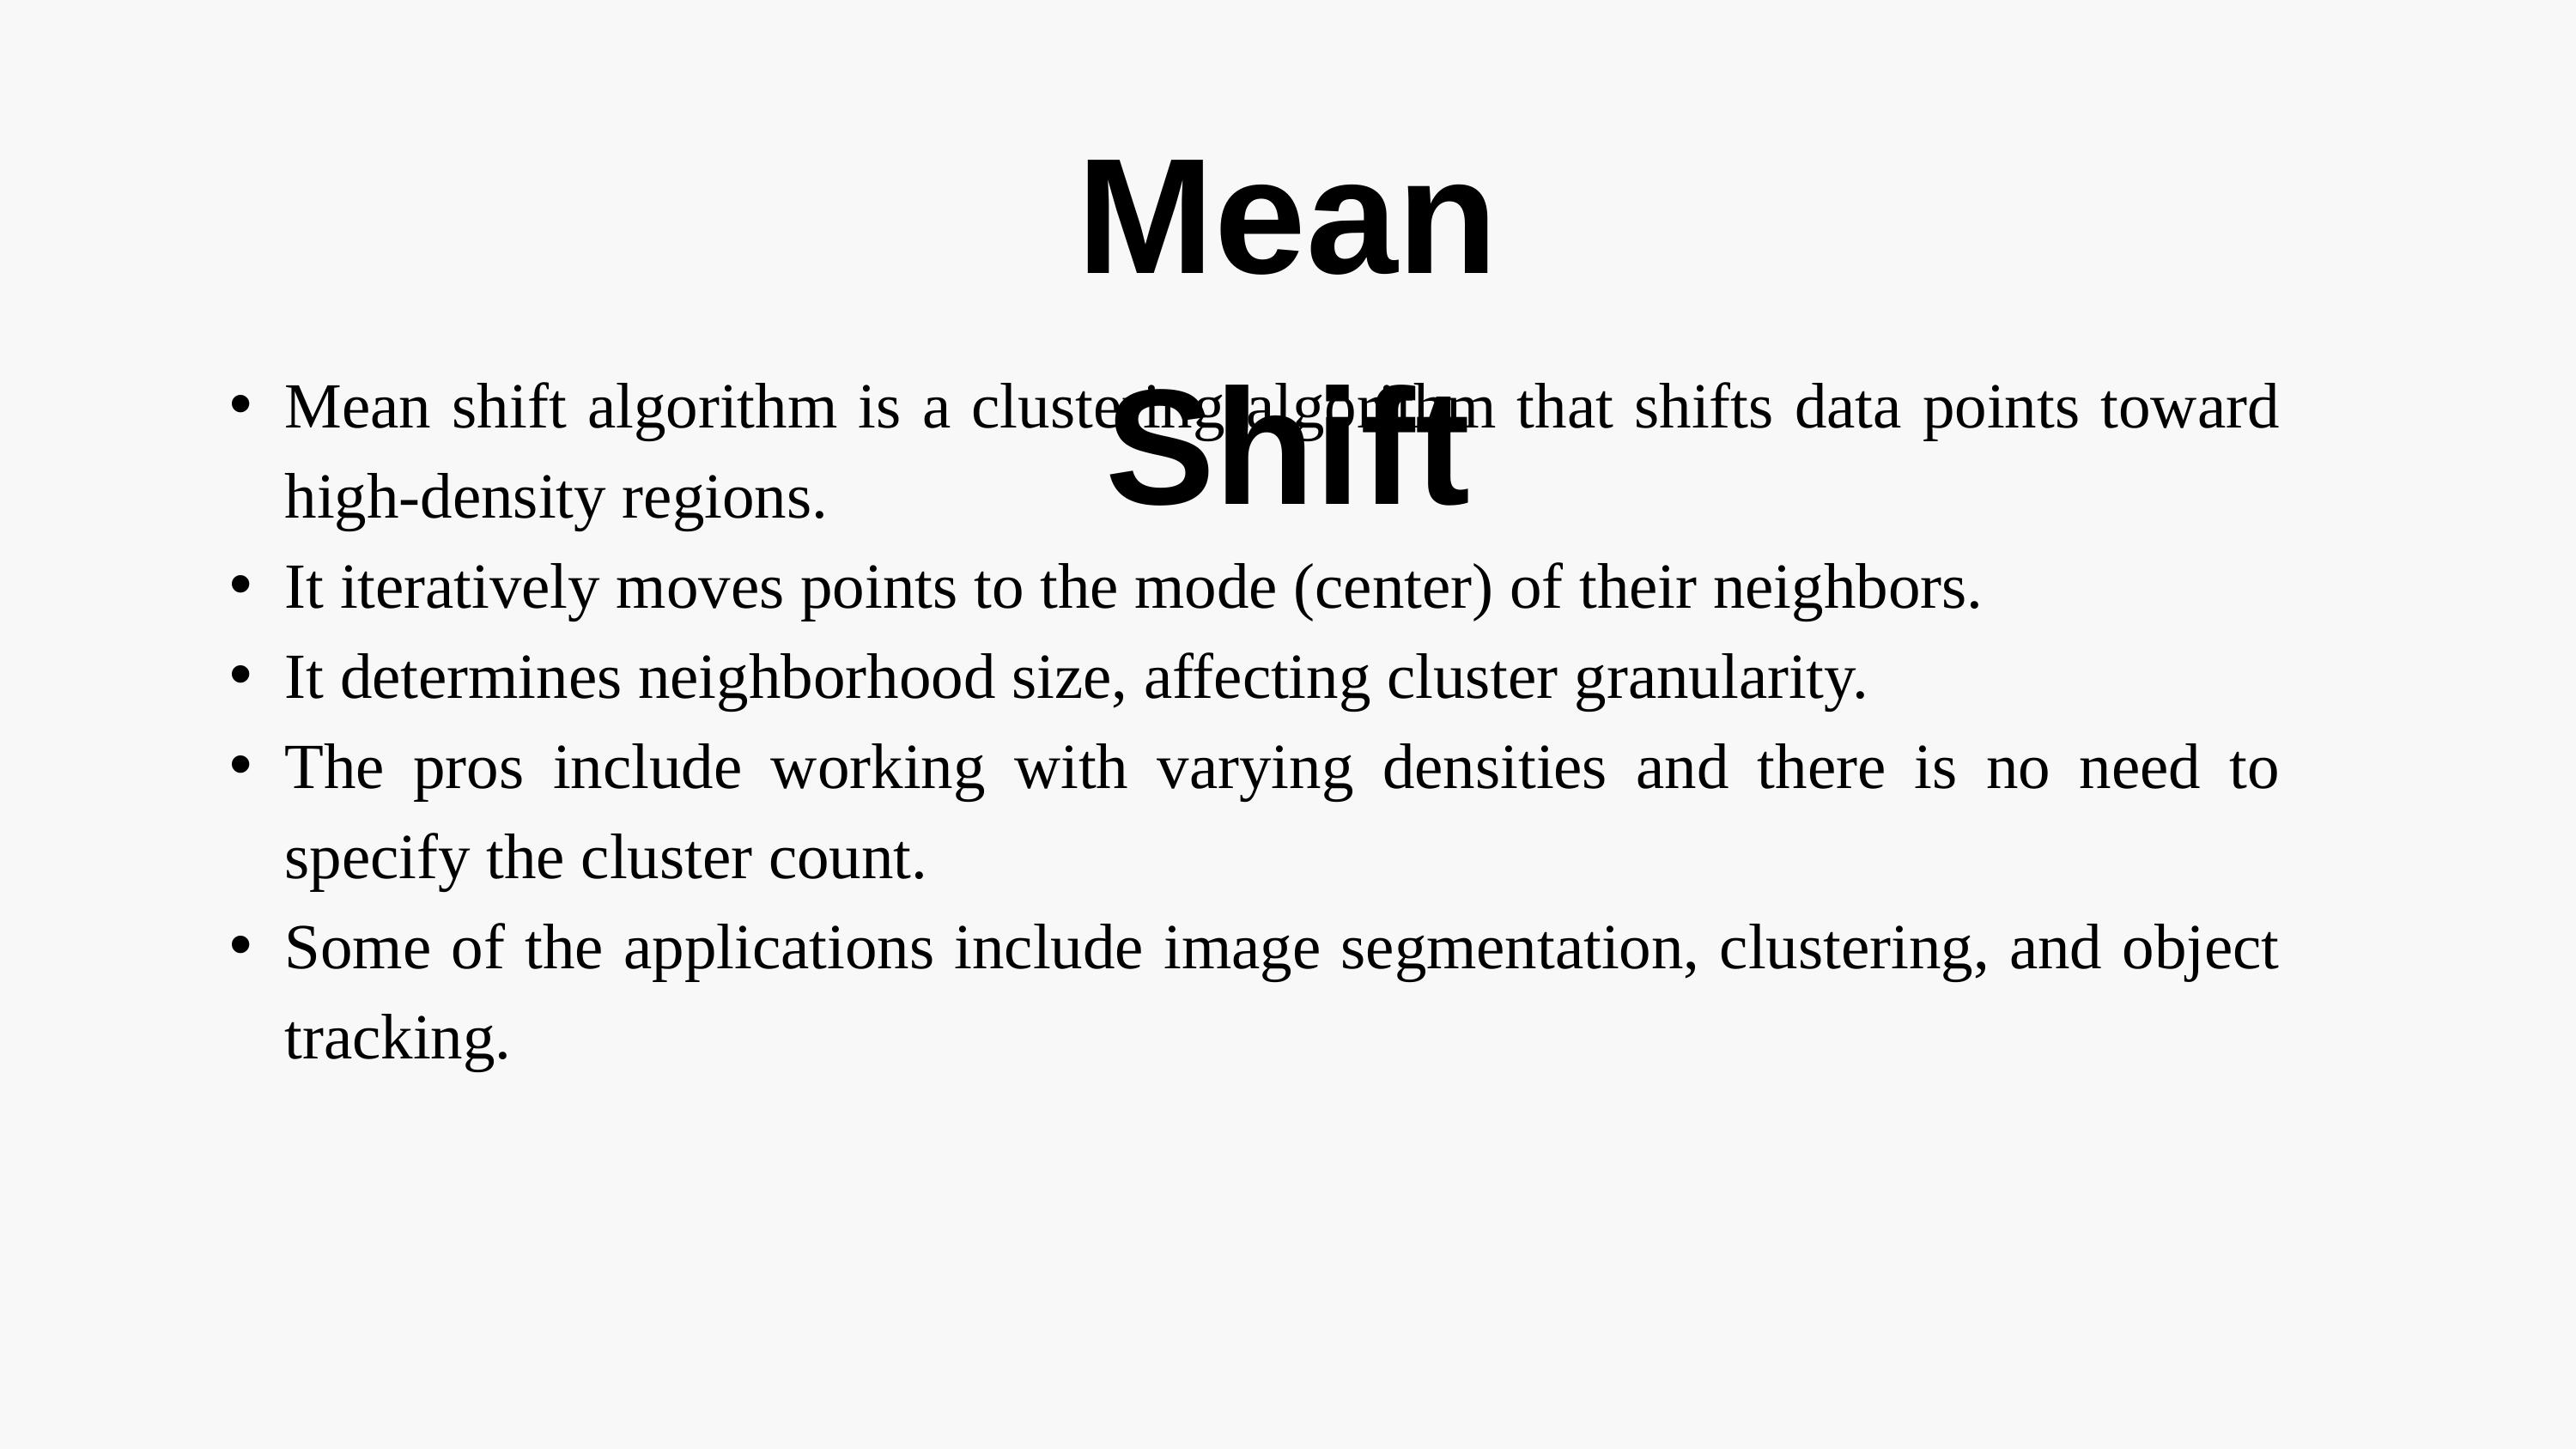

Mean Shift
Mean shift algorithm is a clustering algorithm that shifts data points toward high-density regions.
It iteratively moves points to the mode (center) of their neighbors.
It determines neighborhood size, affecting cluster granularity.
The pros include working with varying densities and there is no need to specify the cluster count.
Some of the applications include image segmentation, clustering, and object tracking.